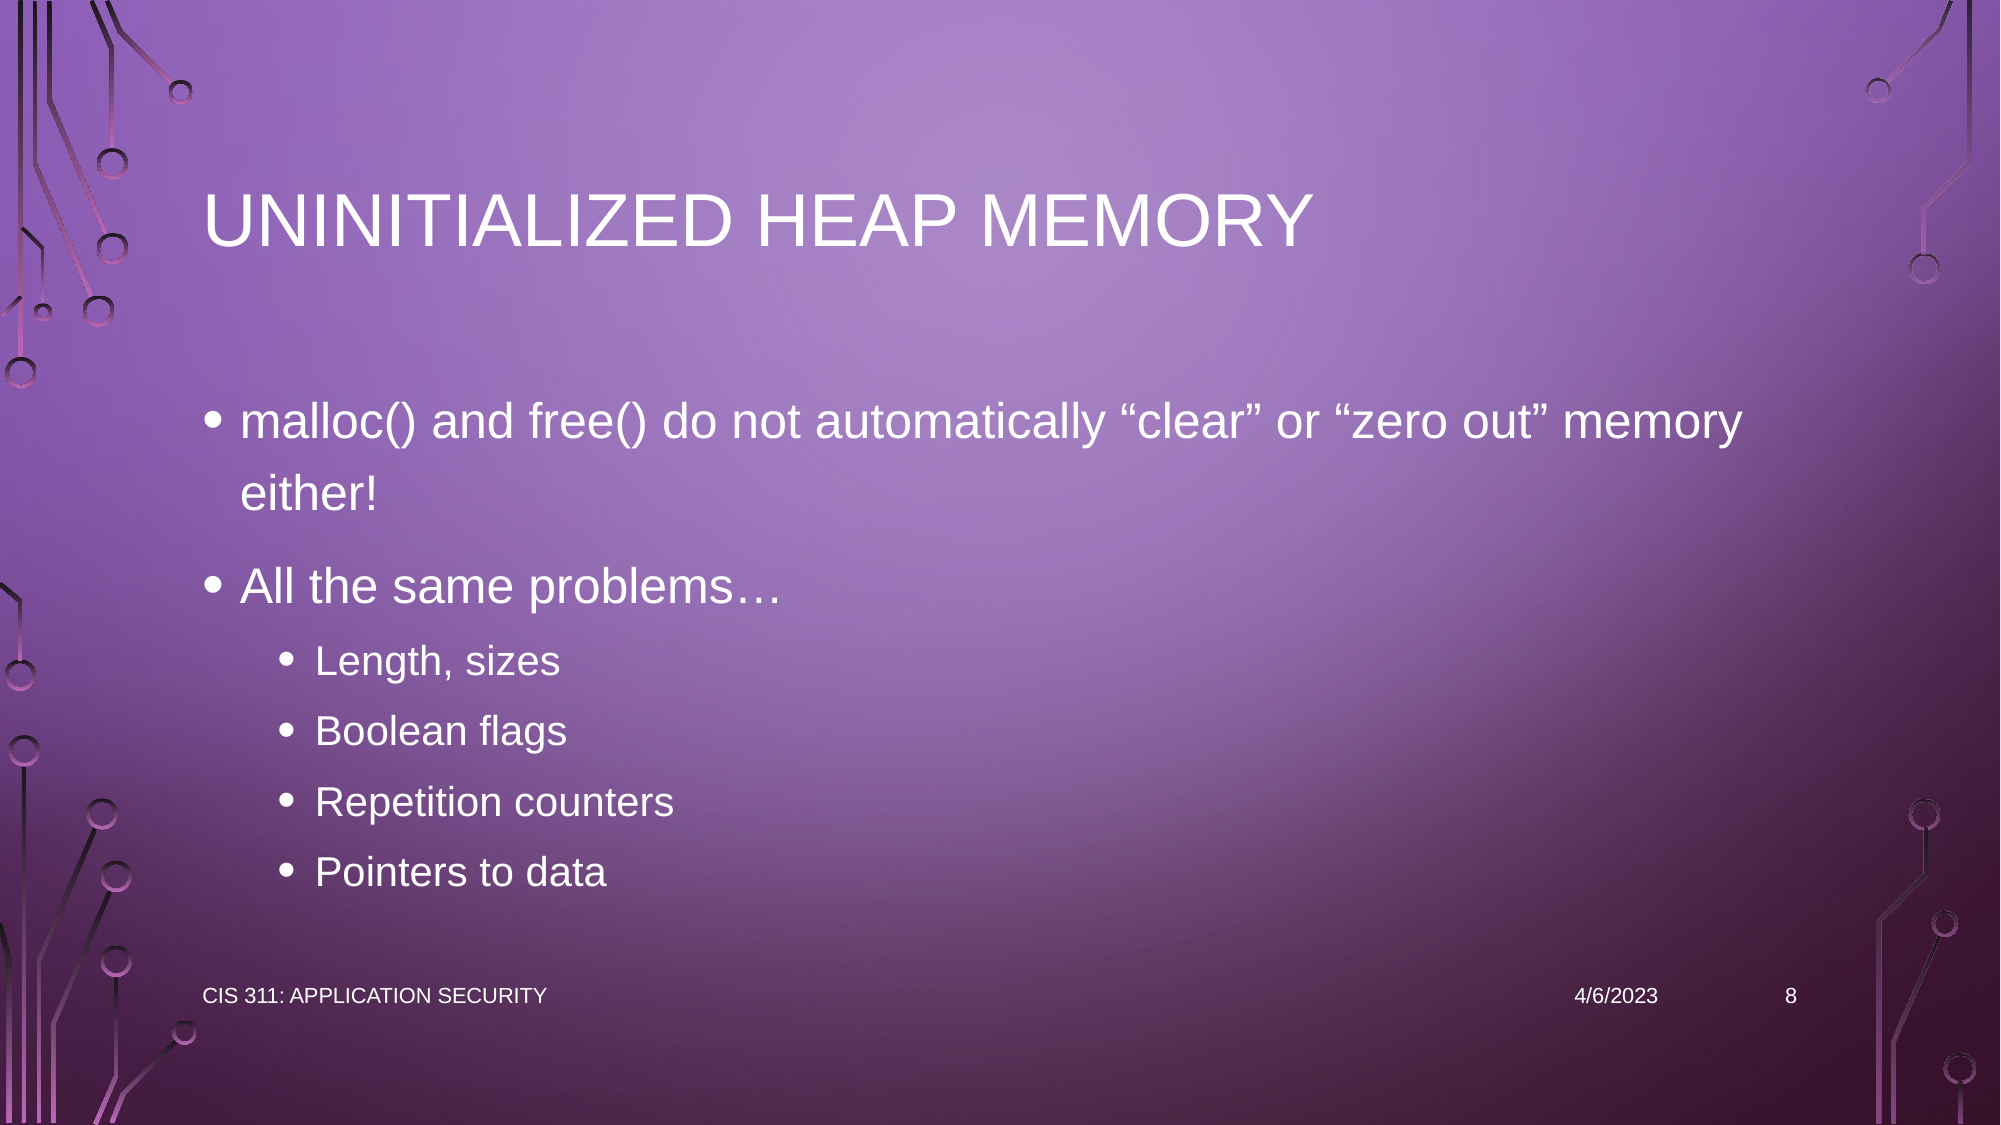

# Uninitialized heap memory
malloc() and free() do not automatically “clear” or “zero out” memory either!
All the same problems…
Length, sizes
Boolean flags
Repetition counters
Pointers to data
8
CIS 311: Application Security
4/6/2023